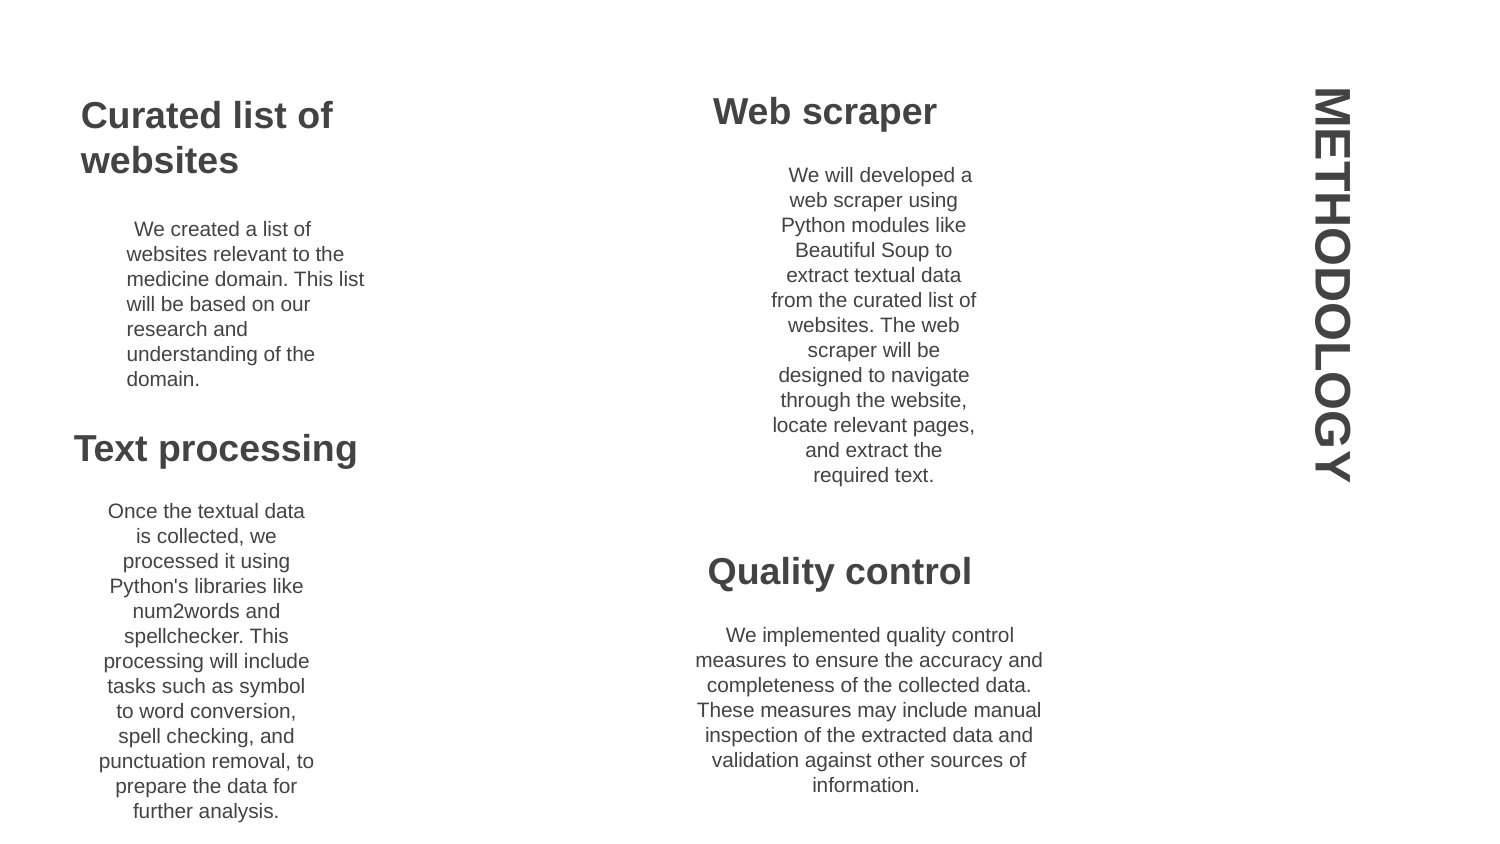

Web scraper
# Curated list of websites
           We will developed a web scraper using Python modules like Beautiful Soup to extract textual data from the curated list of websites. The web scraper will be designed to navigate through the website, locate relevant pages, and extract the required text.

          We created a list of websites relevant to the medicine domain. This list will be based on our research and understanding of the domain.

METHODOLOGY
Text processing
Once the textual data is collected, we processed it using Python's libraries like num2words and spellchecker. This processing will include tasks such as symbol to word conversion, spell checking, and punctuation removal, to prepare the data for further analysis.

Quality control
         We implemented quality control measures to ensure the accuracy and completeness of the collected data. These measures may include manual inspection of the extracted data and validation against other sources of information.